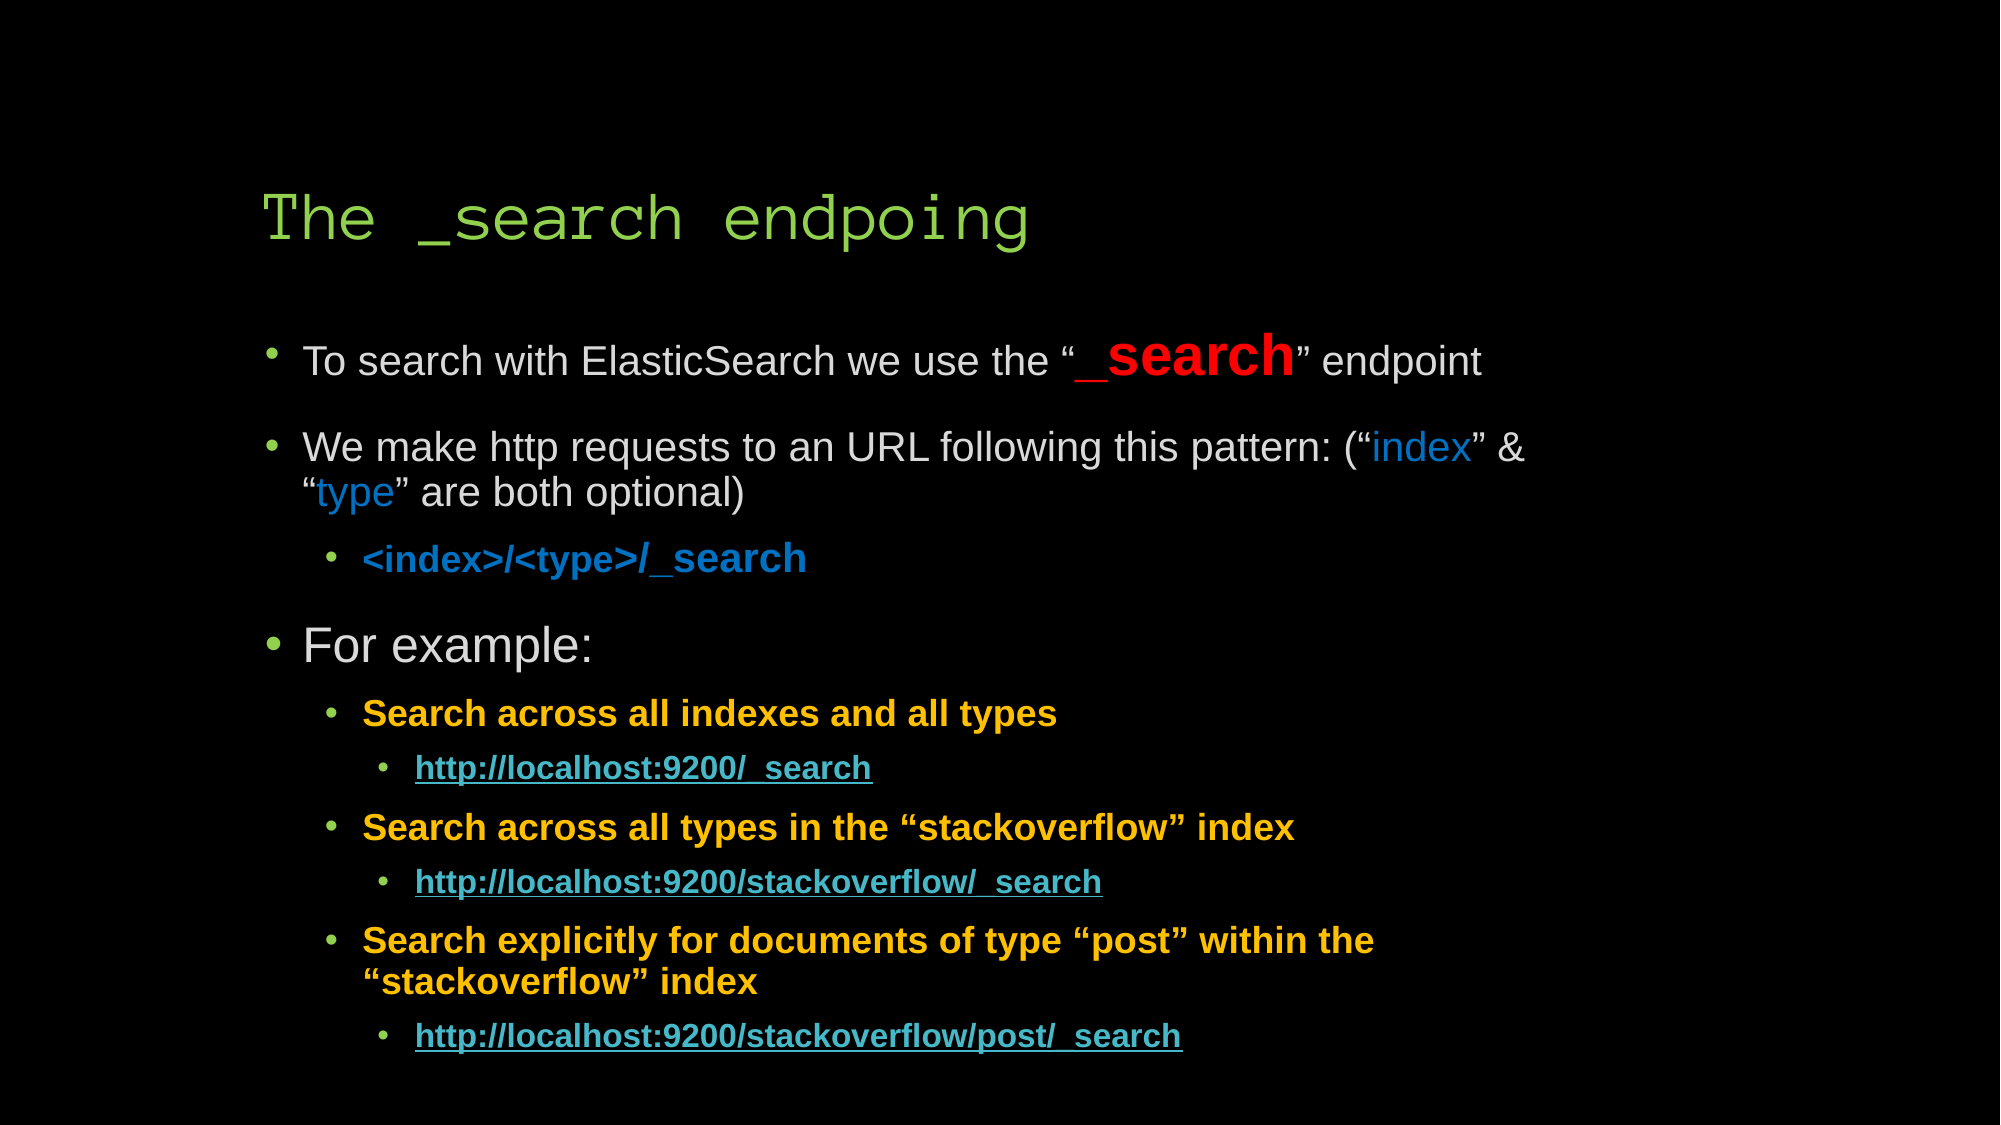

# The _search endpoing
To search with ElasticSearch we use the “_search” endpoint
We make http requests to an URL following this pattern: (“index” & “type” are both optional)
<index>/<type>/_search
For example:
Search across all indexes and all types
http://localhost:9200/_search
Search across all types in the “stackoverflow” index
http://localhost:9200/stackoverflow/_search
Search explicitly for documents of type “post” within the “stackoverflow” index
http://localhost:9200/stackoverflow/post/_search